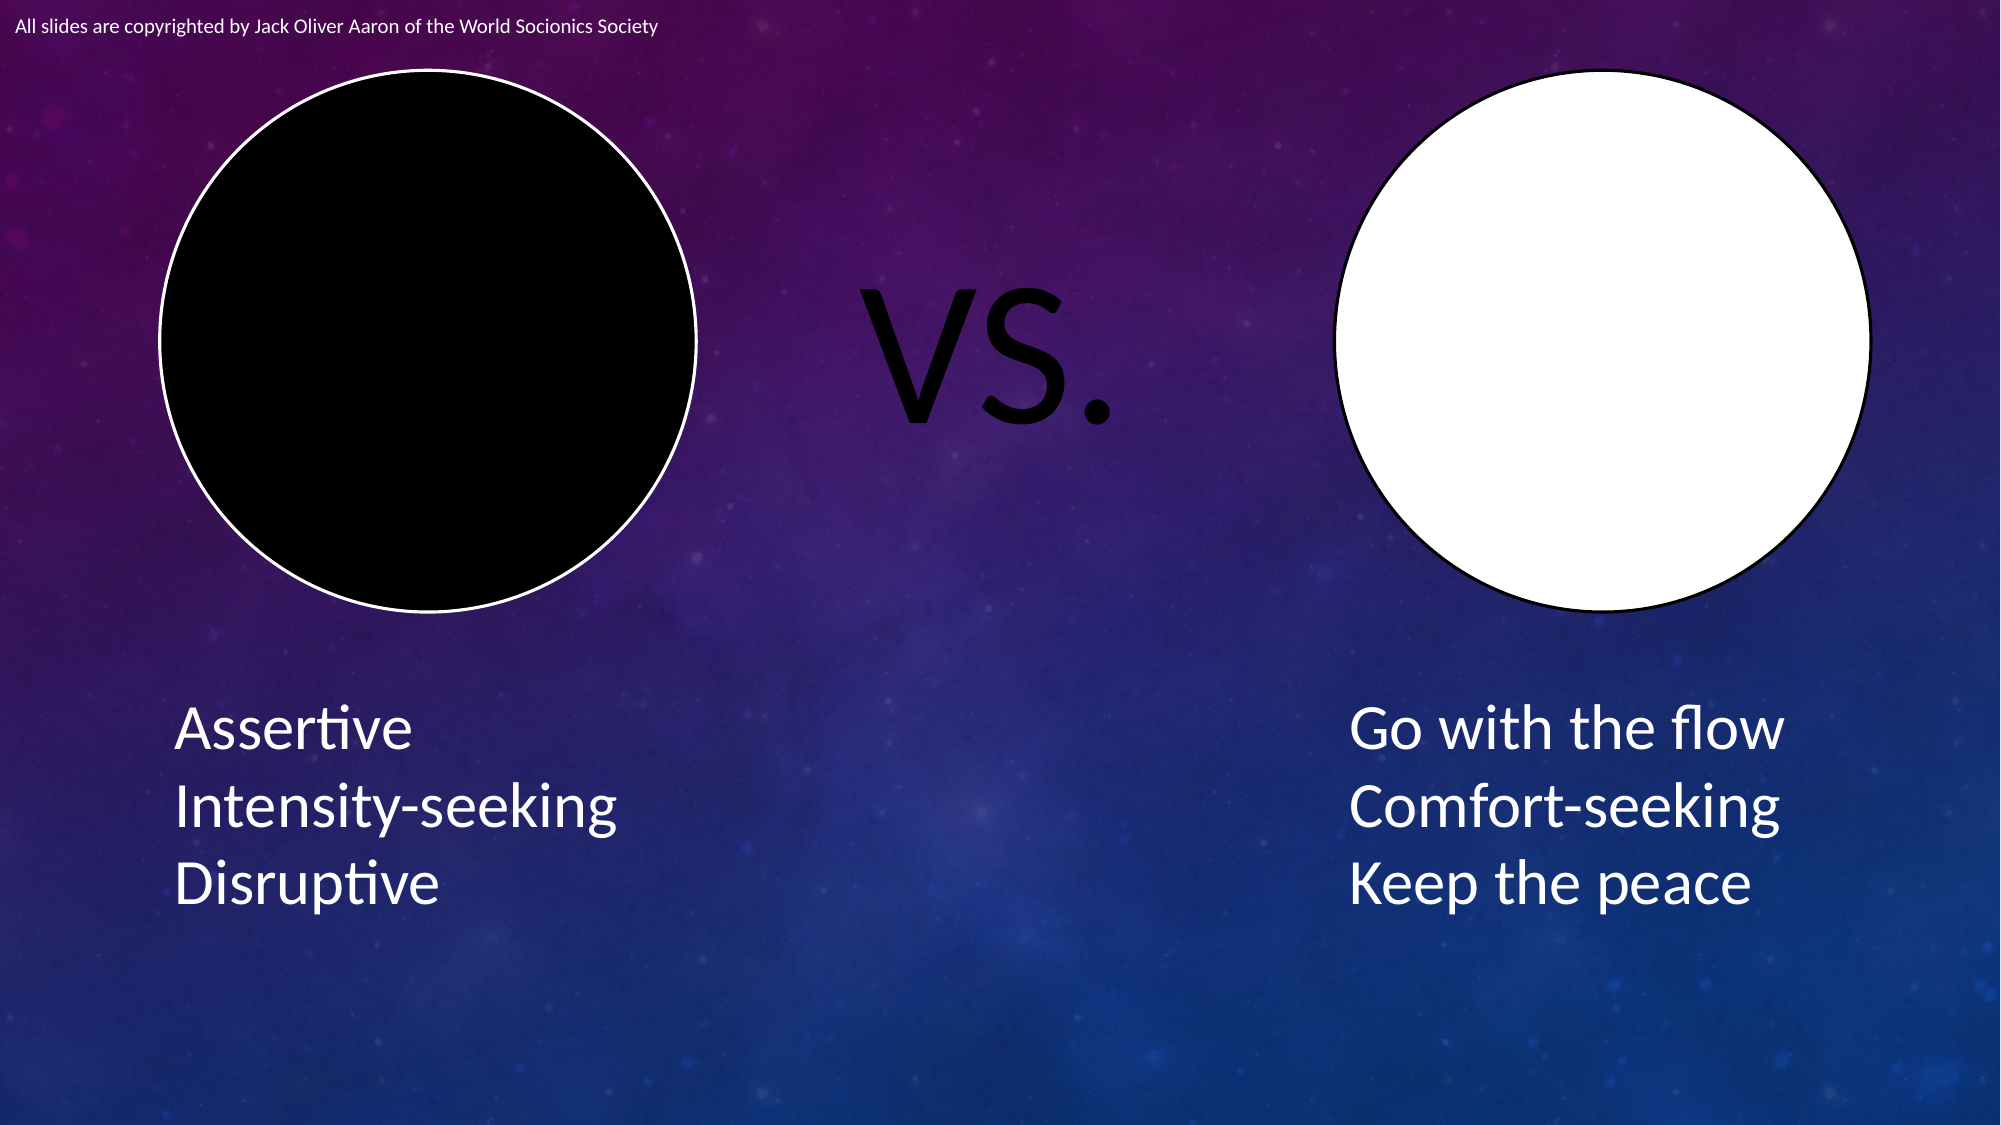

All slides are copyrighted by Jack Oliver Aaron of the World Socionics Society

VS.
Assertive
Intensity-seeking
Disruptive
Go with the flow
Comfort-seeking
Keep the peace